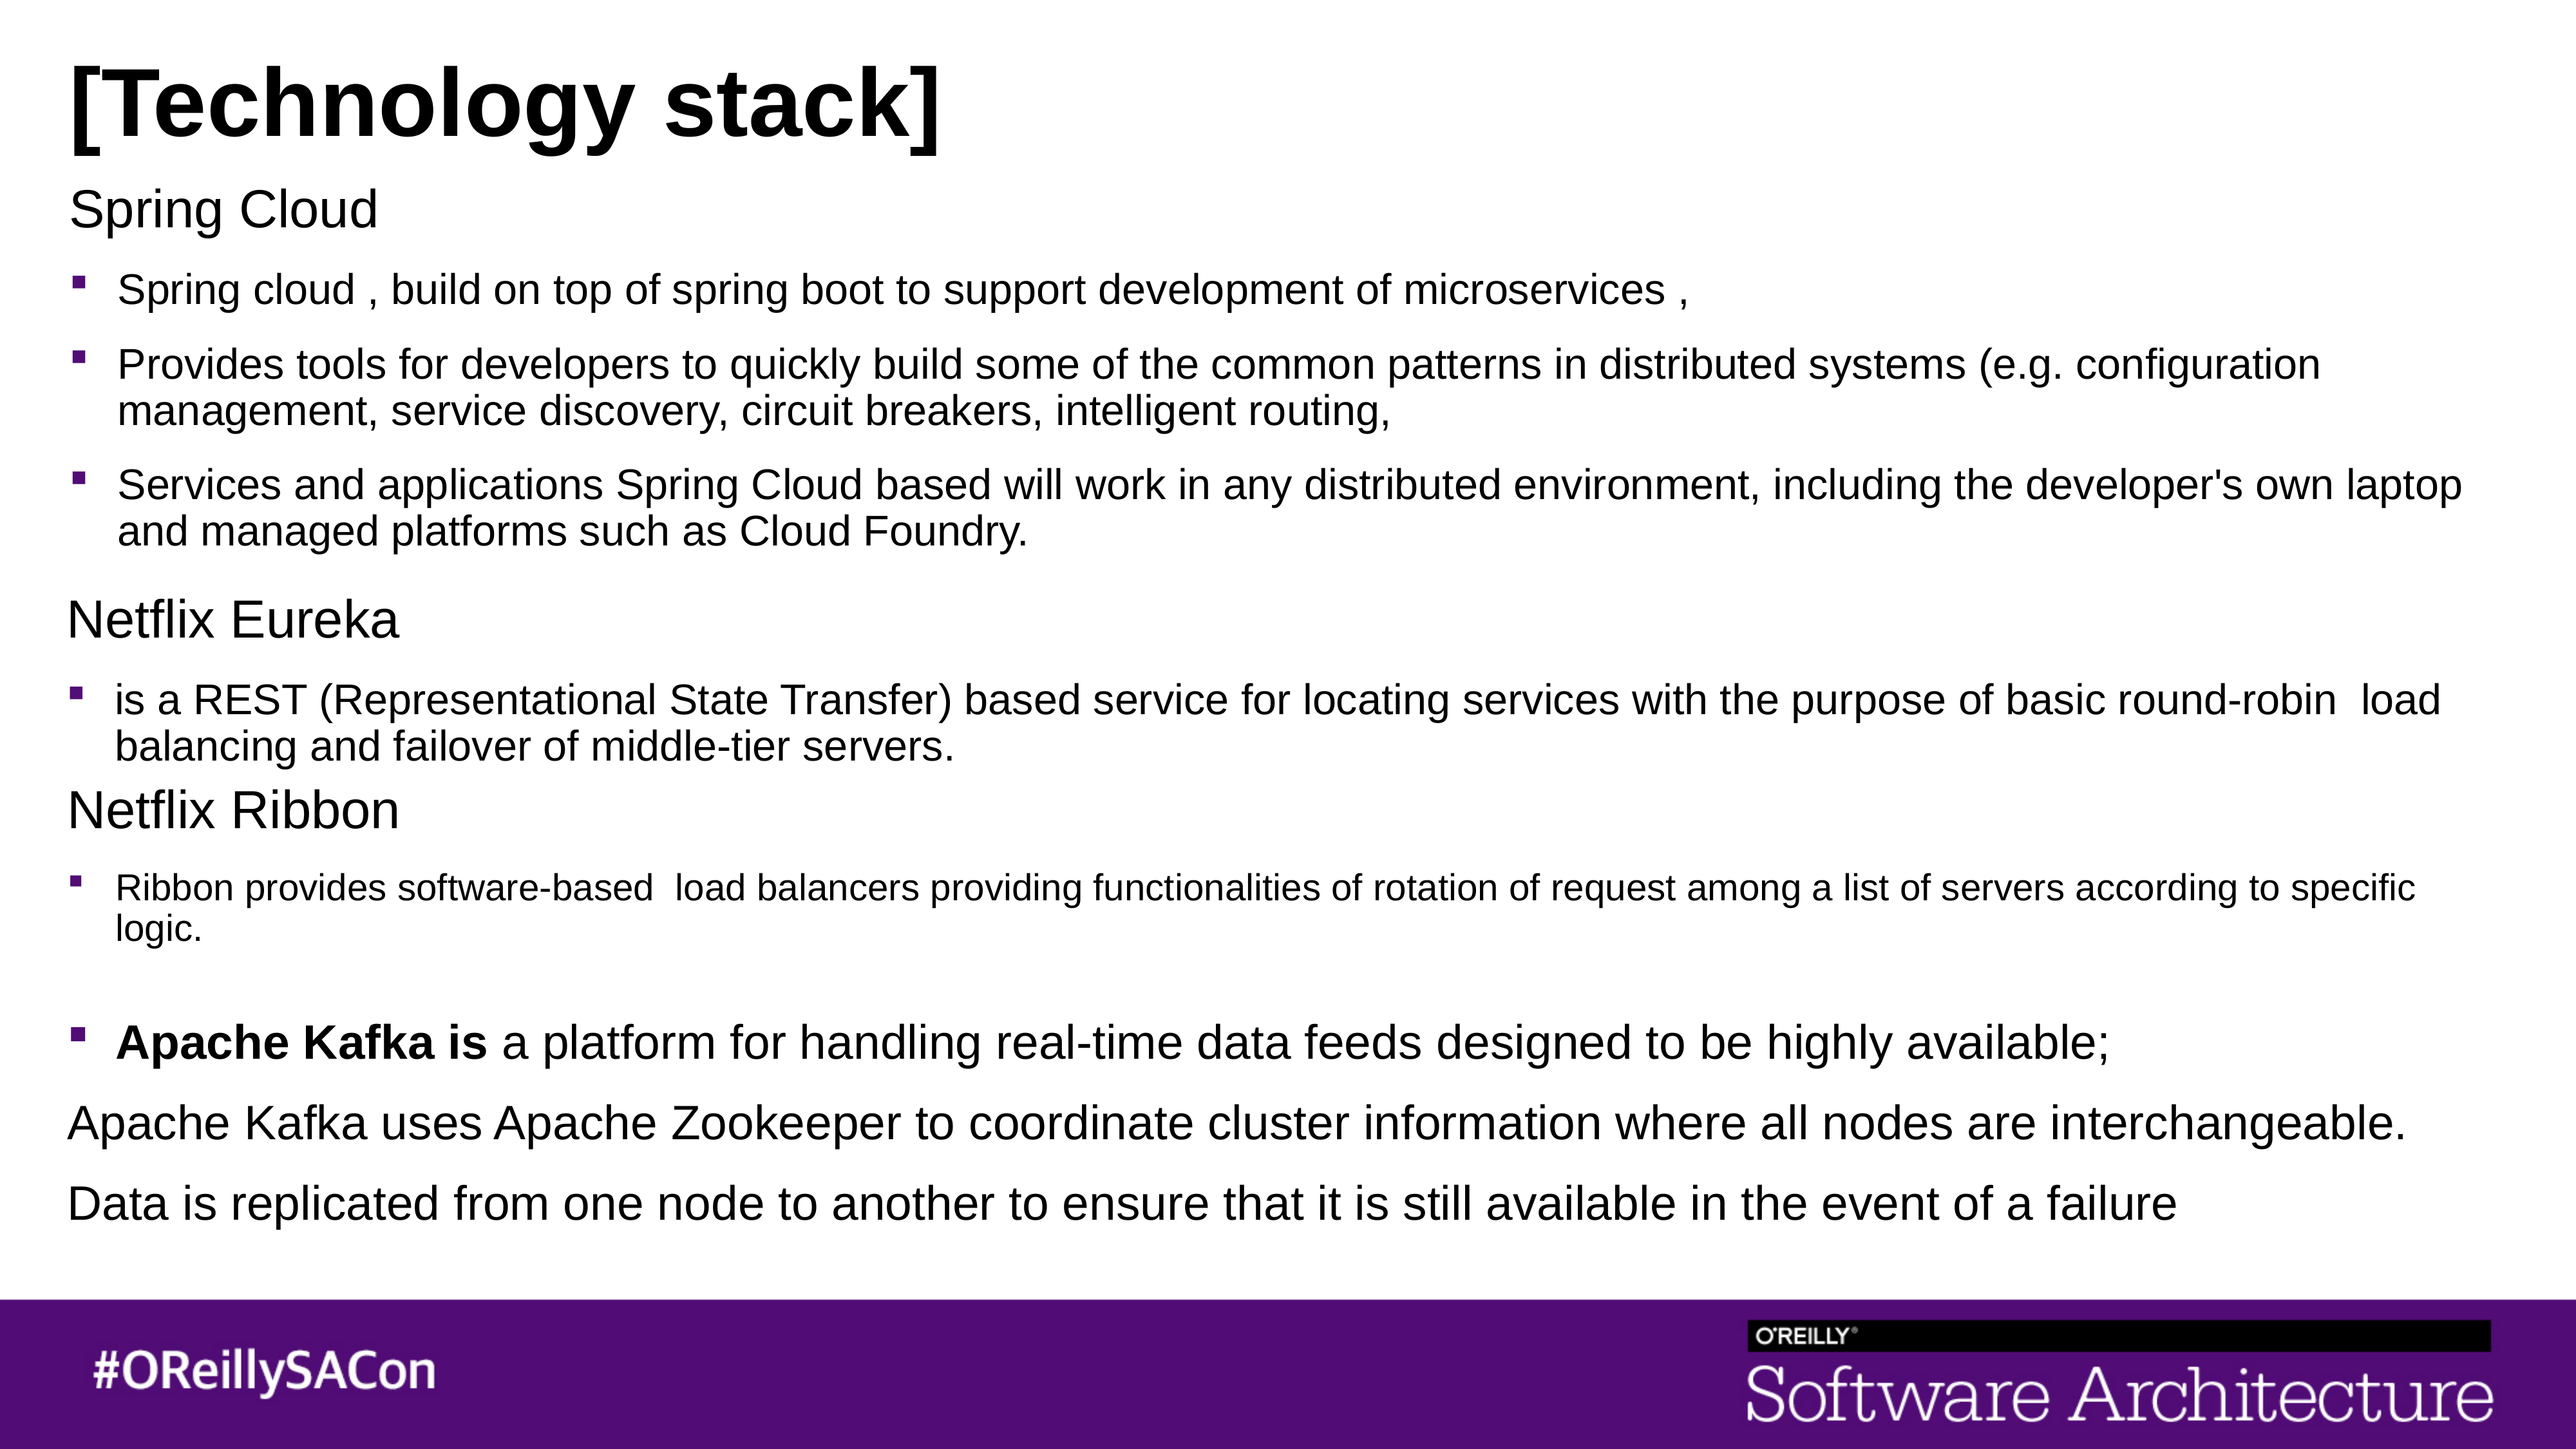

# [Technology stack]
Spring Cloud
Spring cloud , build on top of spring boot to support development of microservices ,
Provides tools for developers to quickly build some of the common patterns in distributed systems (e.g. configuration management, service discovery, circuit breakers, intelligent routing,
Services and applications Spring Cloud based will work in any distributed environment, including the developer's own laptop and managed platforms such as Cloud Foundry.

Netflix Eureka
is a REST (Representational State Transfer) based service for locating services with the purpose of basic round-robin  load balancing and failover of middle-tier servers.
Netflix Ribbon
Ribbon provides software-based  load balancers providing functionalities of rotation of request among a list of servers according to specific logic.

Apache Kafka is a platform for handling real-time data feeds designed to be highly available;
Apache Kafka uses Apache Zookeeper to coordinate cluster information where all nodes are interchangeable.
Data is replicated from one node to another to ensure that it is still available in the event of a failure